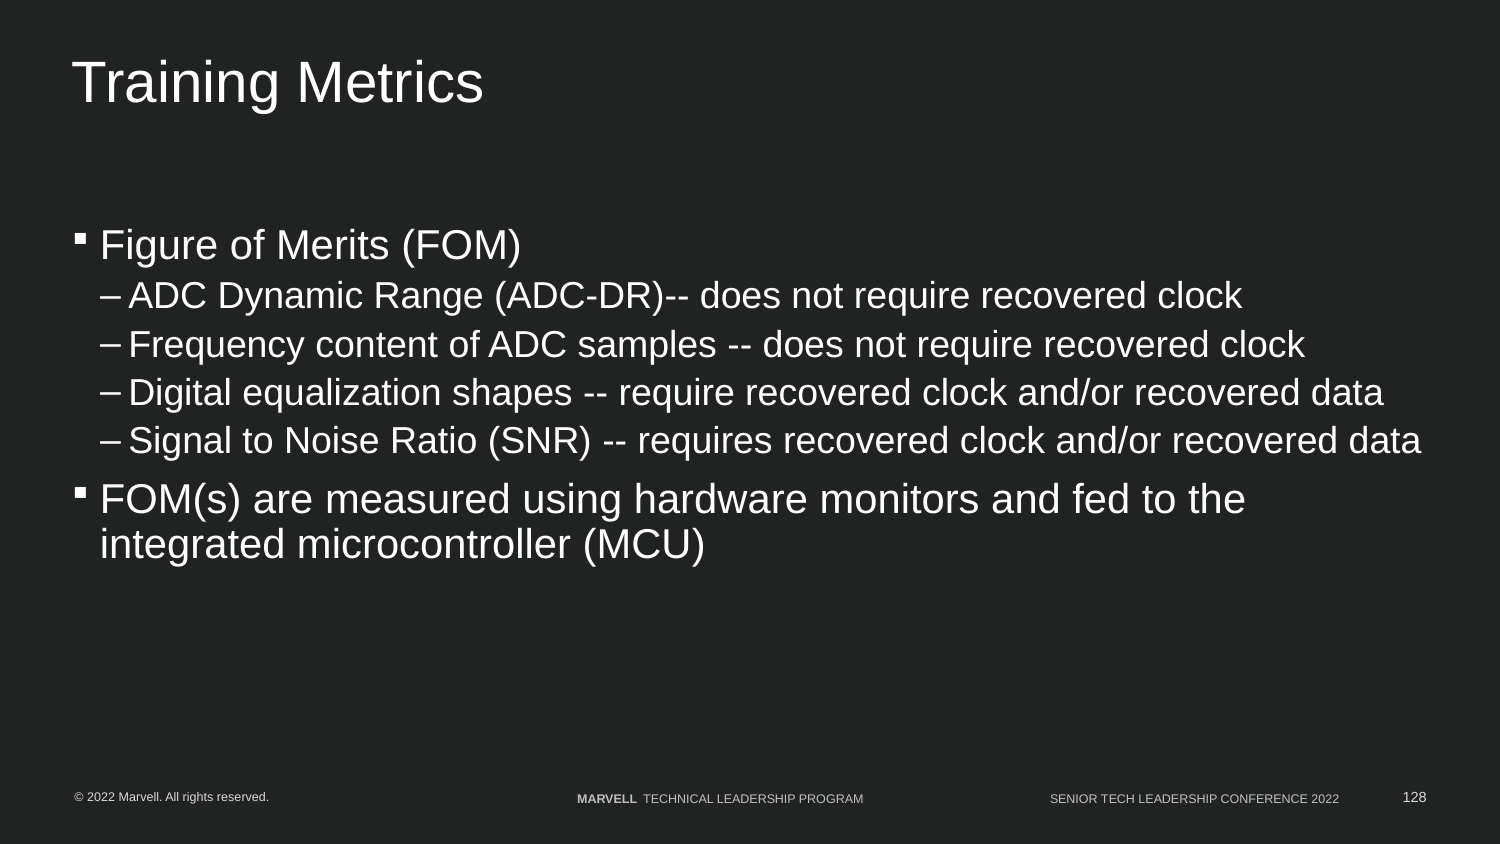

# Training Metrics
Figure of Merits (FOM)
ADC Dynamic Range (ADC-DR)-- does not require recovered clock
Frequency content of ADC samples -- does not require recovered clock
Digital equalization shapes -- require recovered clock and/or recovered data
Signal to Noise Ratio (SNR) -- requires recovered clock and/or recovered data
FOM(s) are measured using hardware monitors and fed to the integrated microcontroller (MCU)